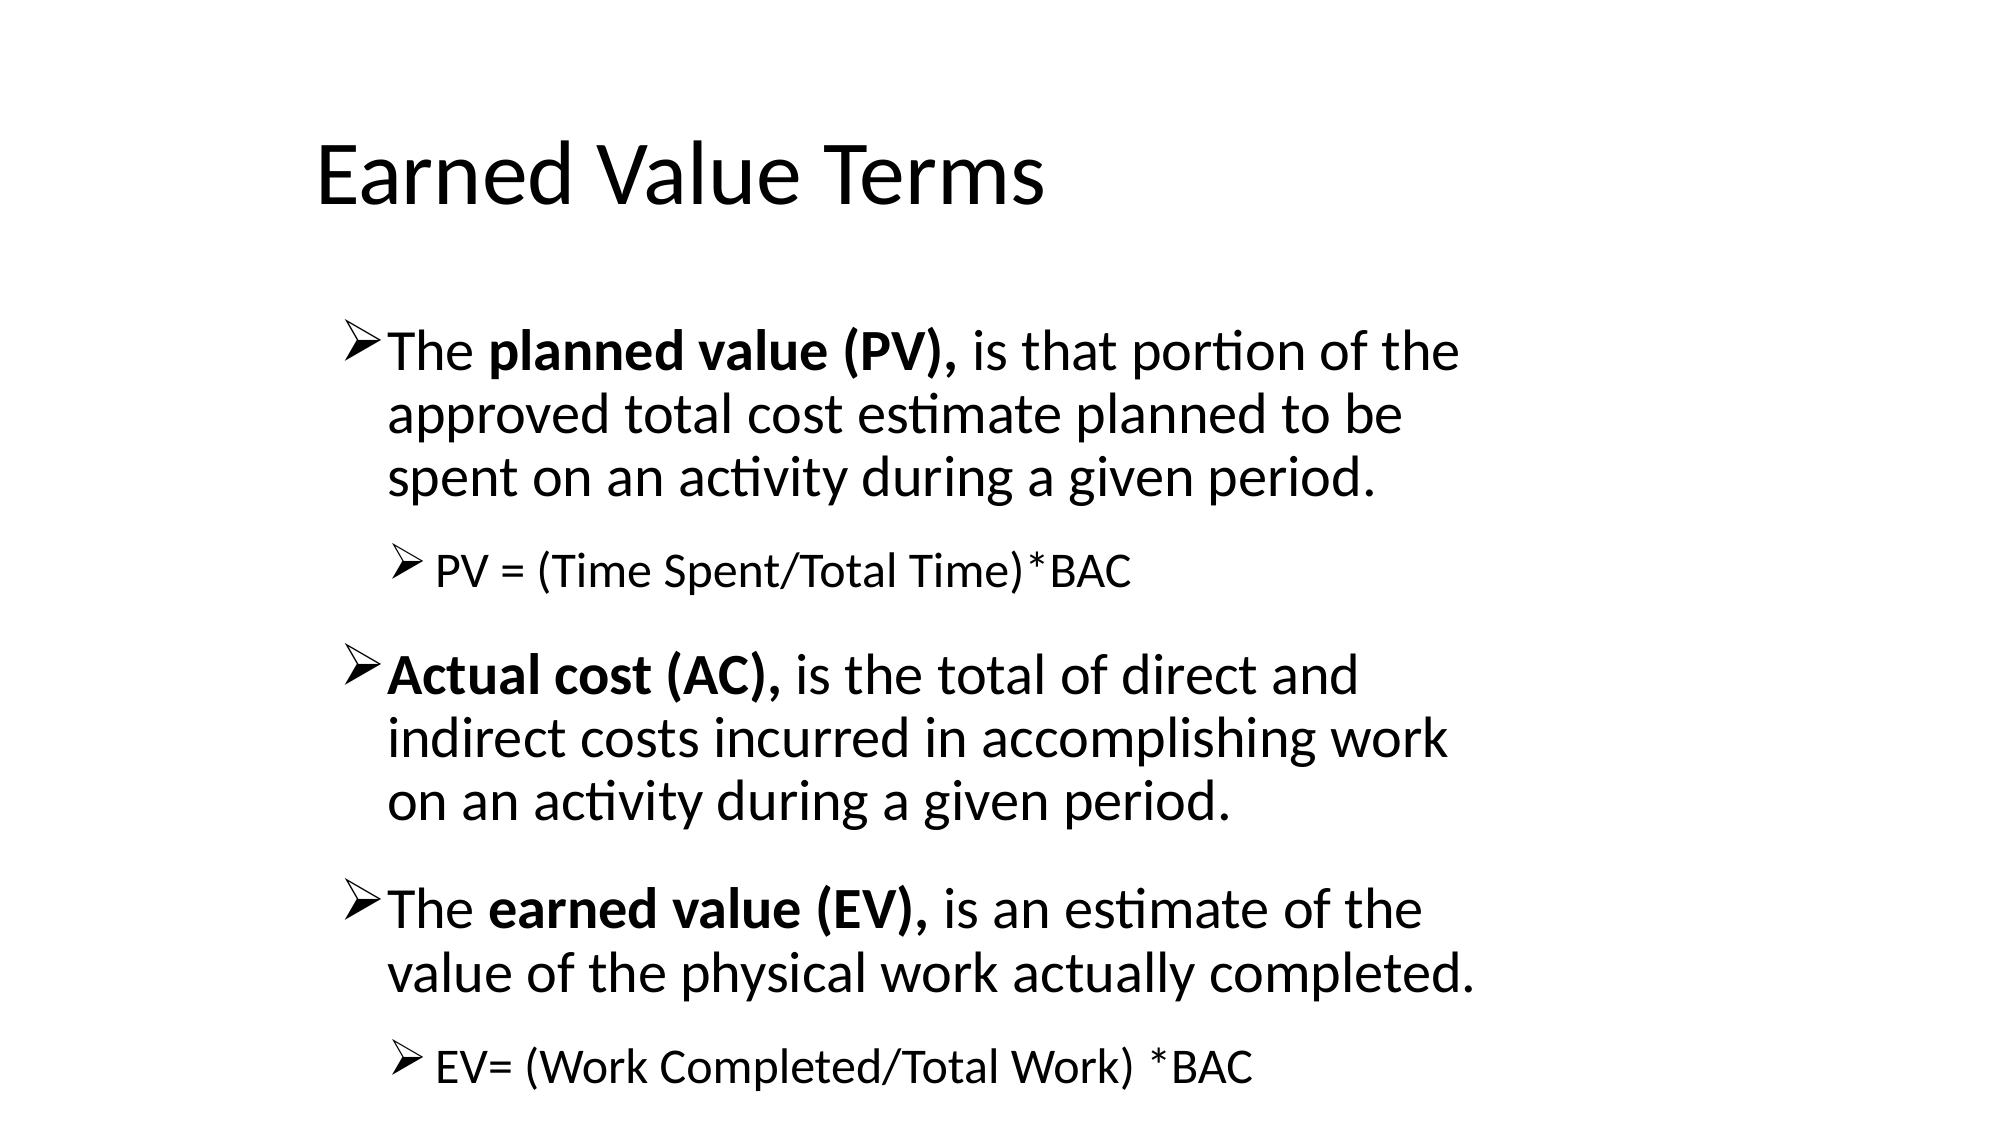

# Earned Value Terms
The planned value (PV), is that portion of the approved total cost estimate planned to be spent on an activity during a given period.
PV = (Time Spent/Total Time)*BAC
Actual cost (AC), is the total of direct and indirect costs incurred in accomplishing work on an activity during a given period.
The earned value (EV), is an estimate of the value of the physical work actually completed.
EV= (Work Completed/Total Work) *BAC
EV is based on the original planned costs for the project or activity and the rate at which the team is completing work on the project or activity to date.